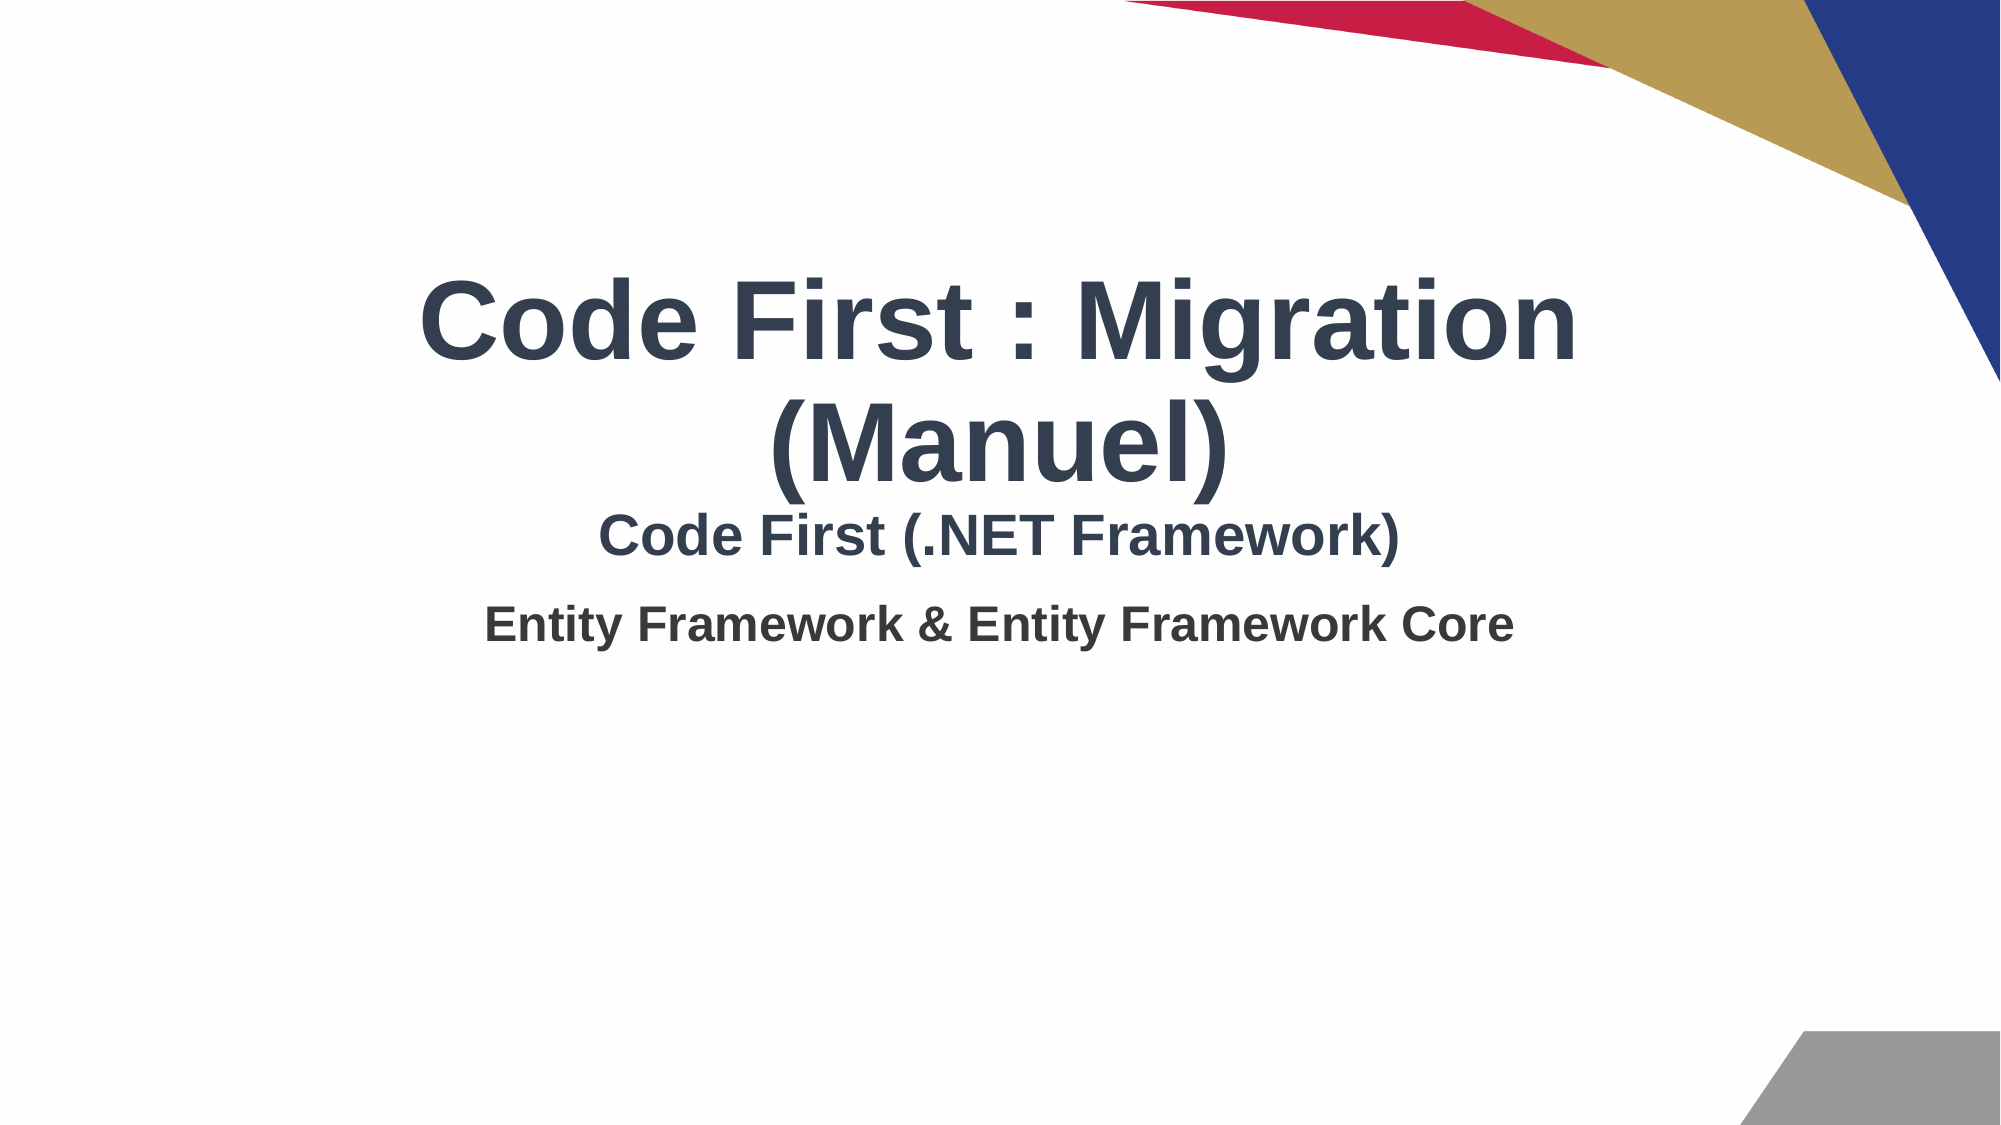

# Code First : Migration (Manuel) Code First (.NET Framework)
Entity Framework & Entity Framework Core